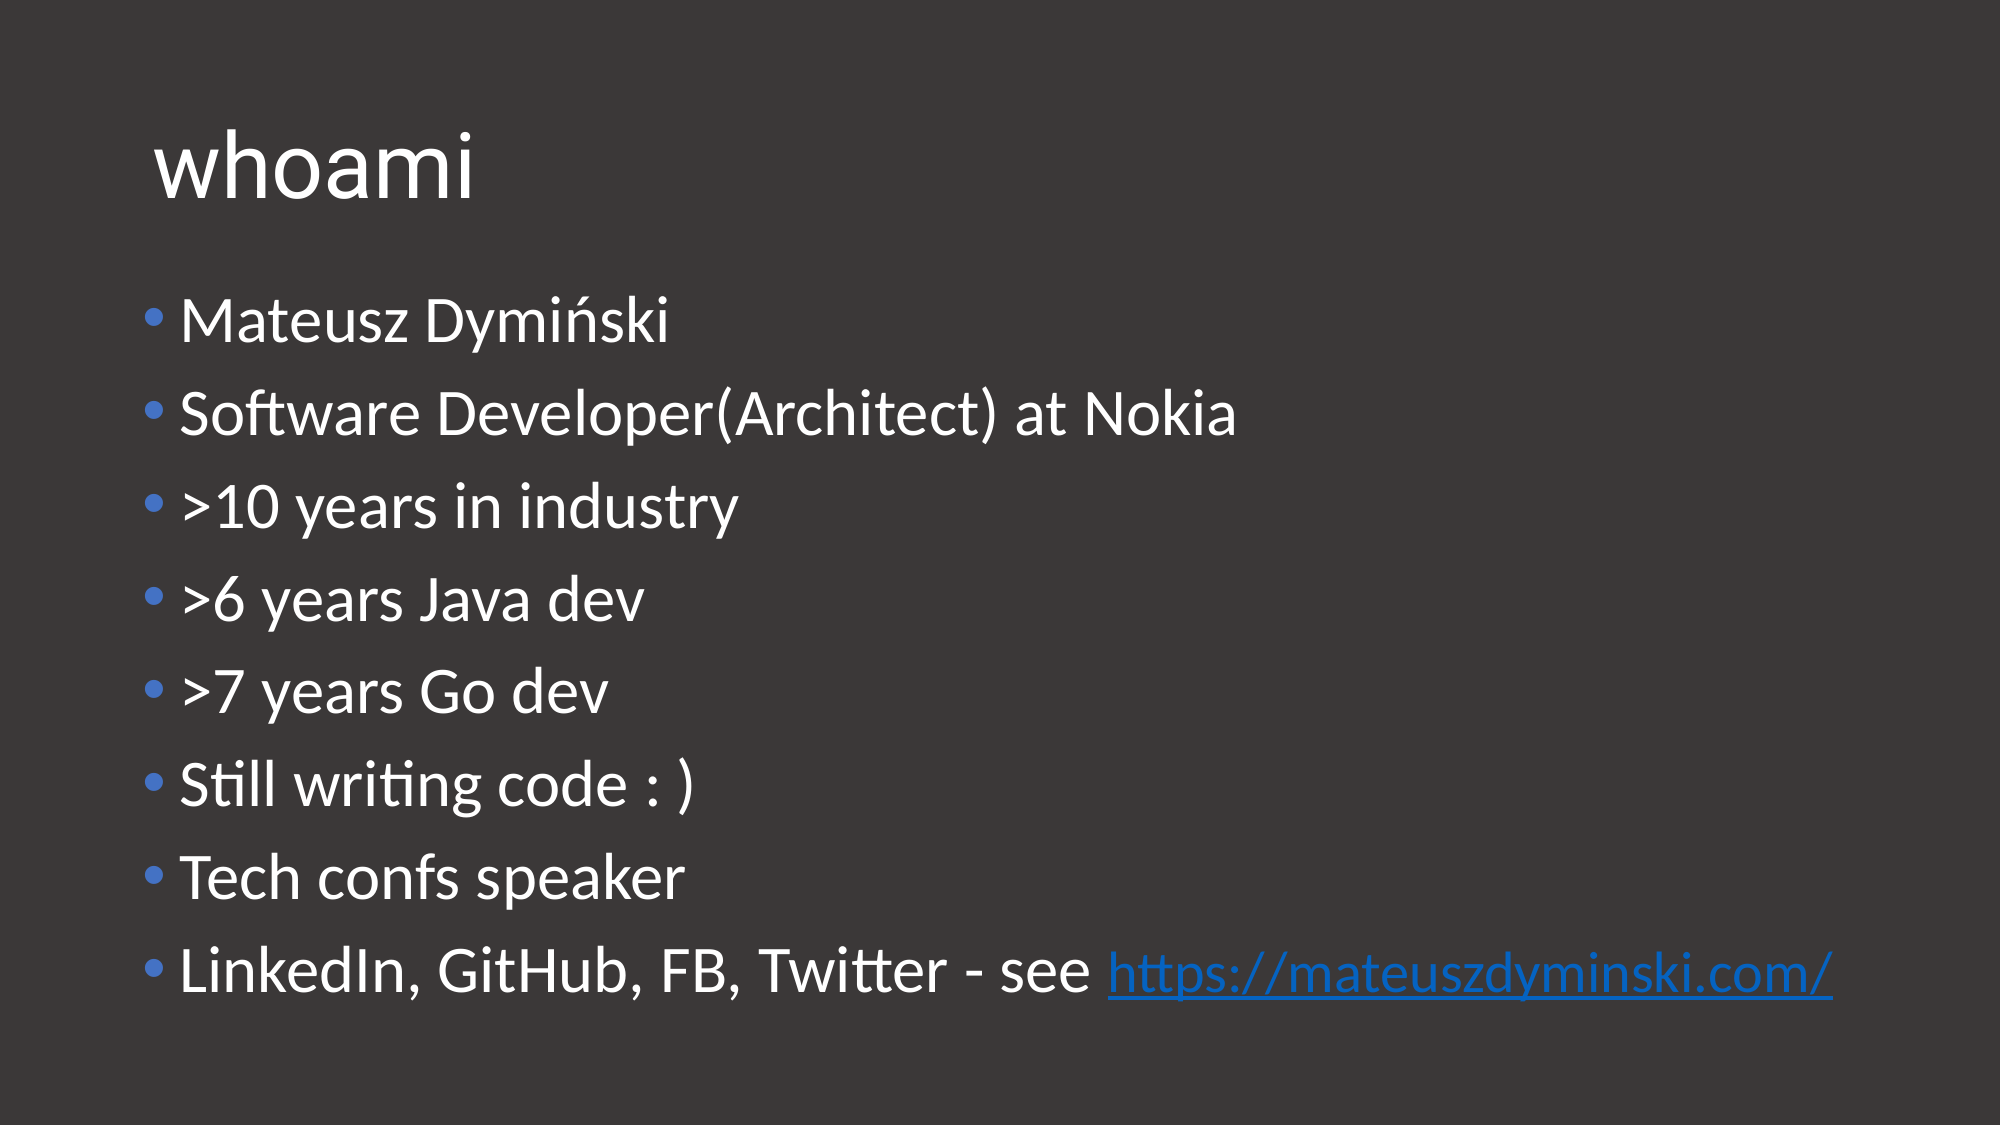

# whoami
Mateusz Dymiński
Software Developer(Architect) at Nokia
>10 years in industry
>6 years Java dev
>7 years Go dev
Still writing code : )
Tech confs speaker
LinkedIn, GitHub, FB, Twitter - see https://mateuszdyminski.com/